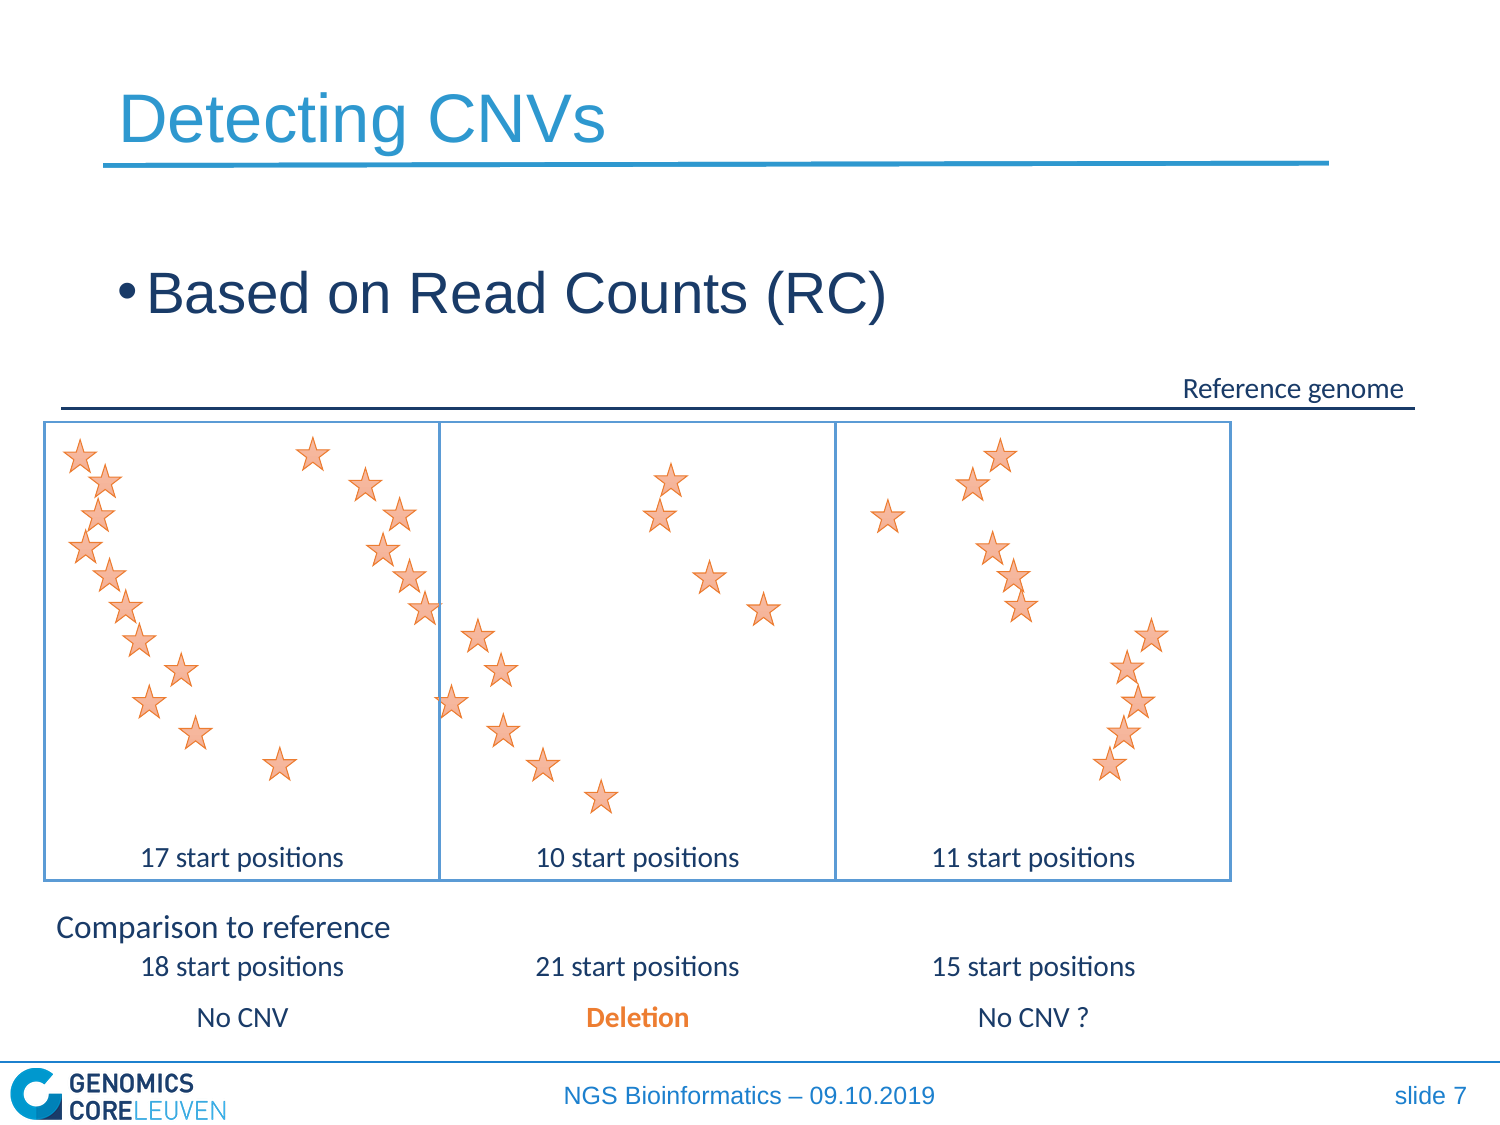

# Detecting CNVs
Based on Read Counts (RC)
Reference genome

17 start positions
10 start positions
11 start positions
Comparison to reference
18 start positions
15 start positions
21 start positions
No CNV
No CNV ?
Deletion